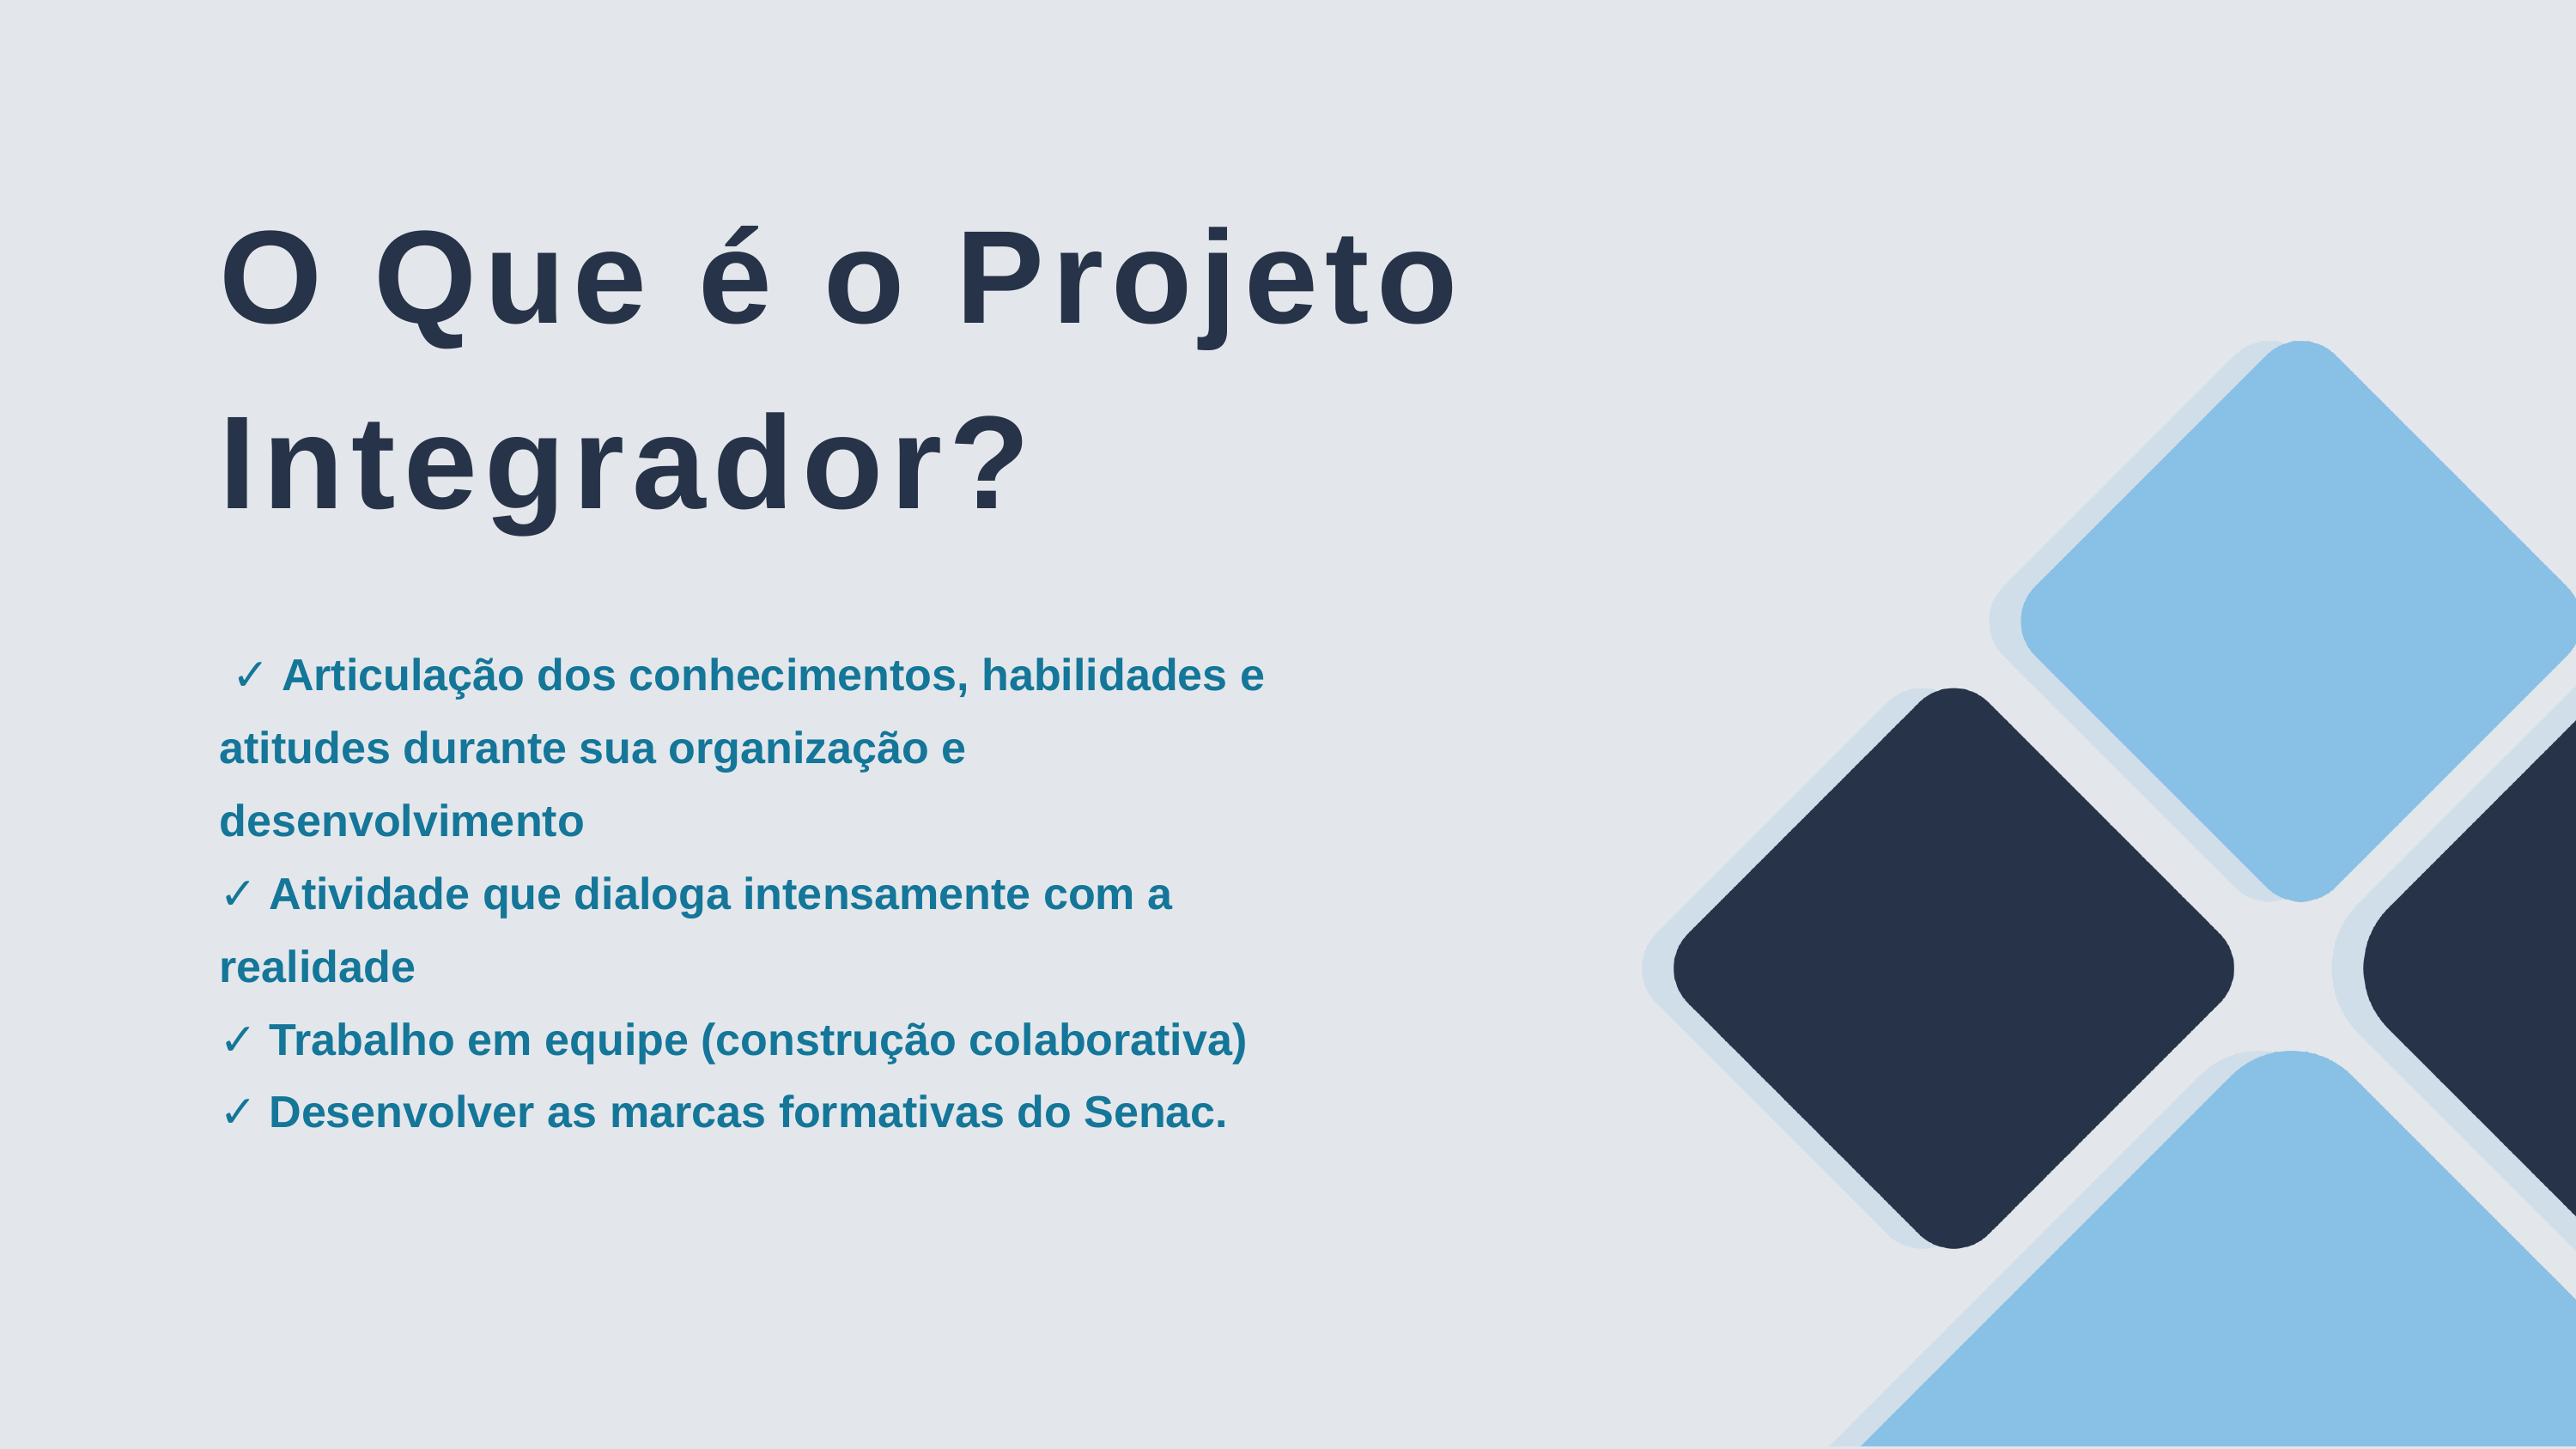

O Que é o Projeto Integrador?

 ✓ Articulação dos conhecimentos, habilidades e atitudes durante sua organização e desenvolvimento
✓ Atividade que dialoga intensamente com a realidade
✓ Trabalho em equipe (construção colaborativa)
✓ Desenvolver as marcas formativas do Senac.